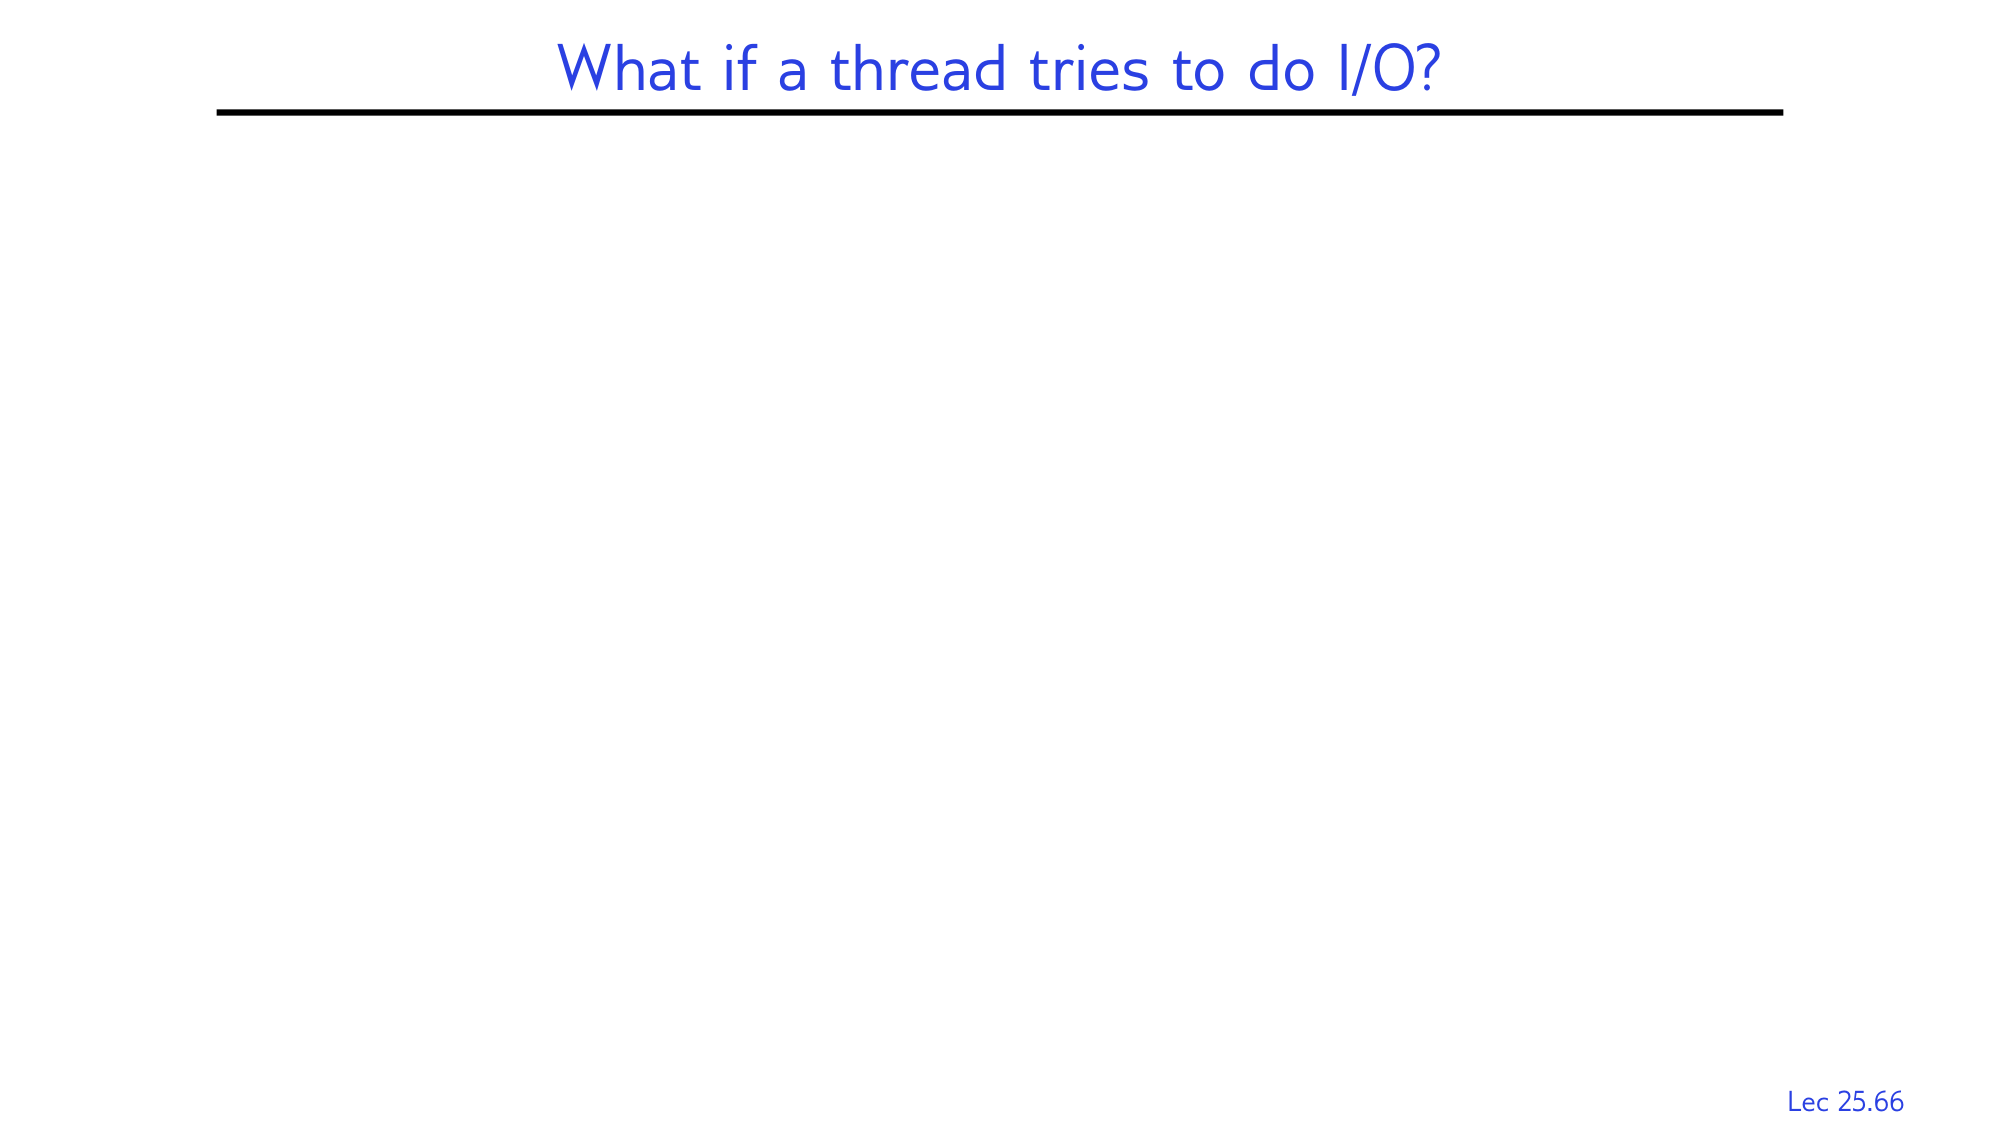

# What if a thread tries to do I/O?